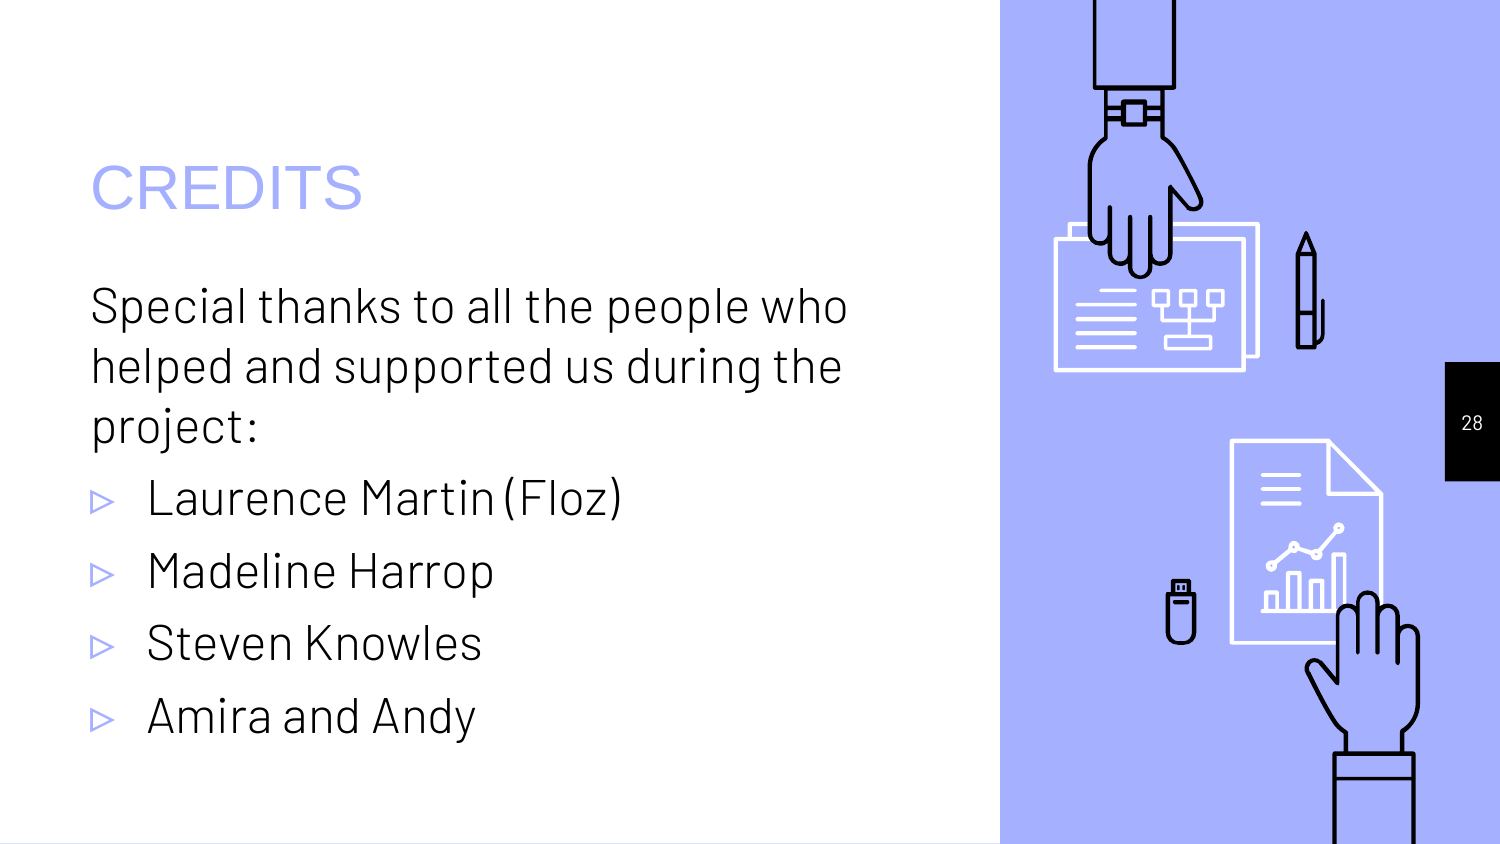

# CREDITS
Special thanks to all the people who helped and supported us during the project:
Laurence Martin (Floz)
Madeline Harrop
Steven Knowles
Amira and Andy

28